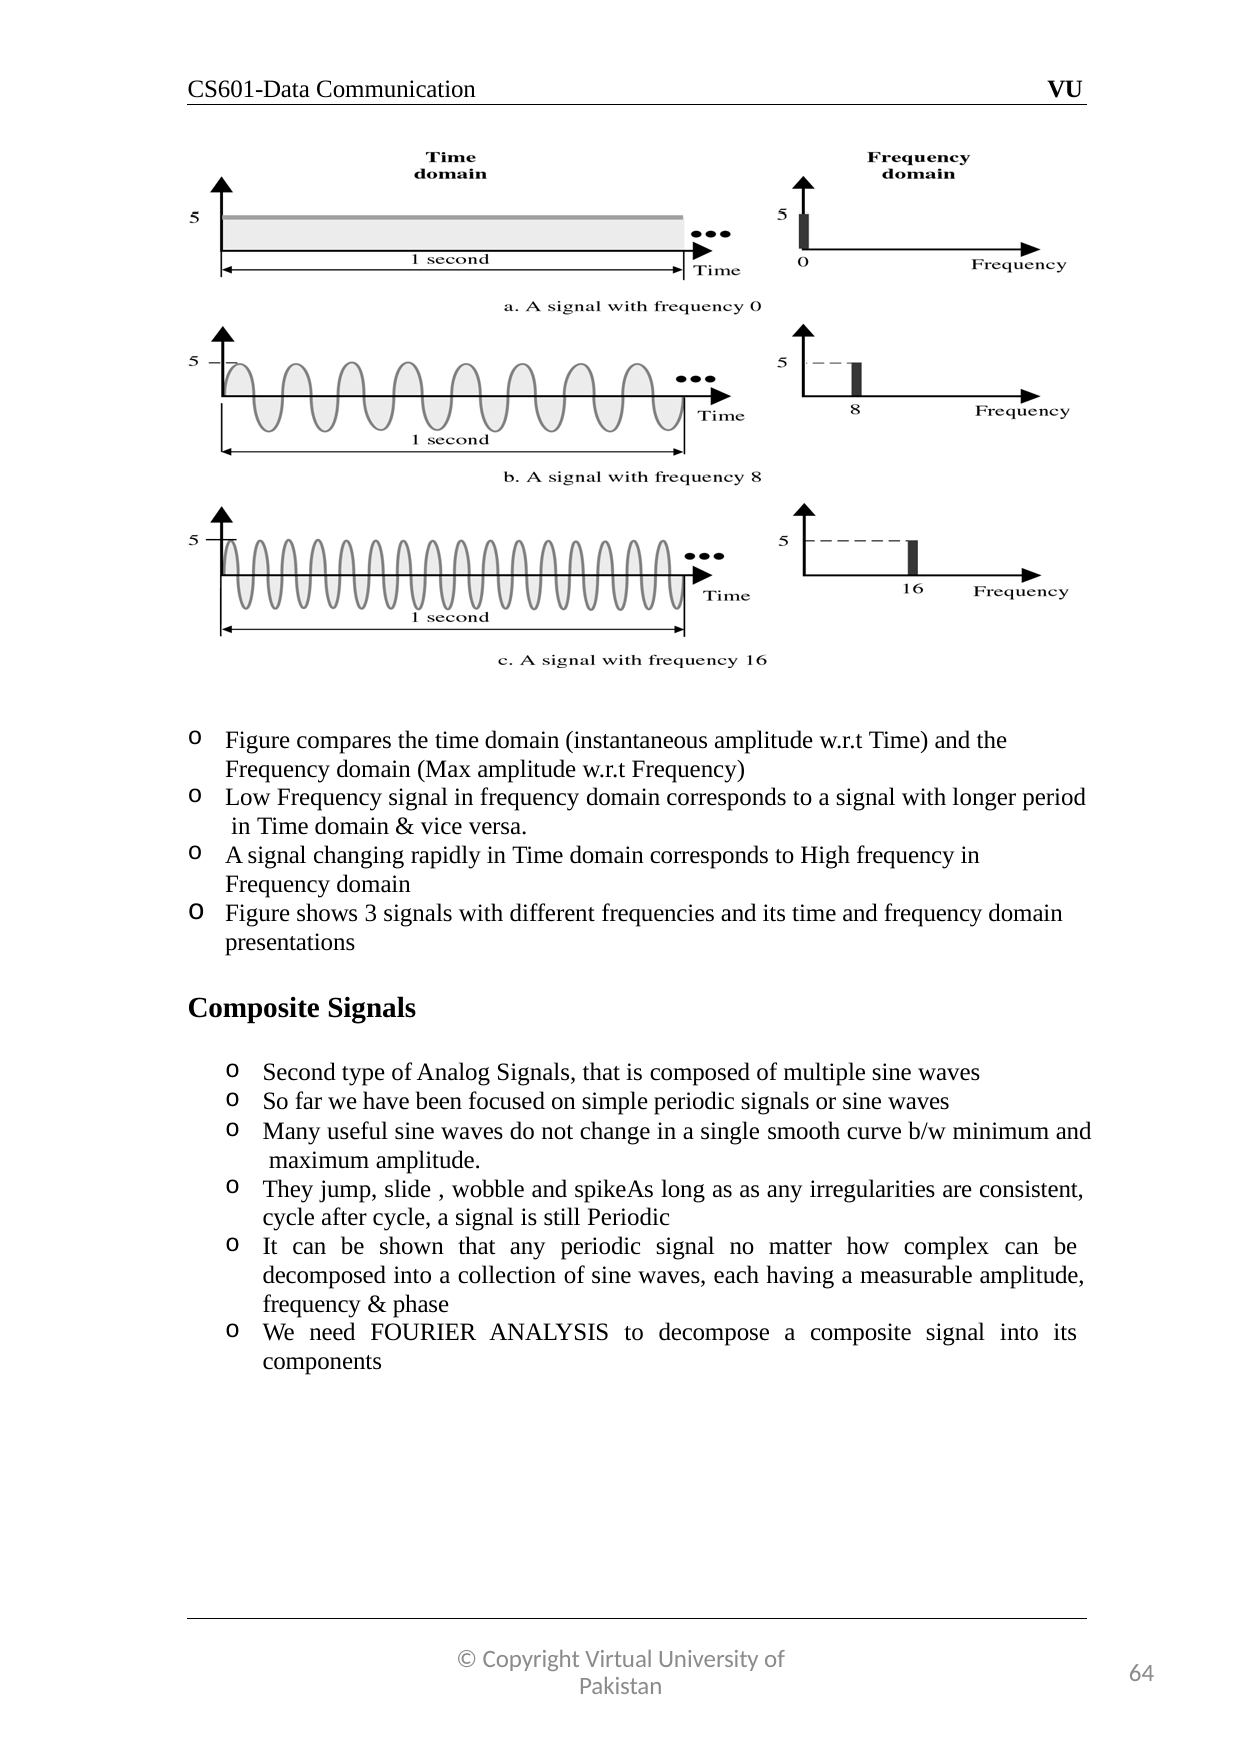

CS601-Data Communication
VU

Figure compares the time domain (instantaneous amplitude w.r.t Time) and the  Frequency domain (Max amplitude w.r.t Frequency)
Low Frequency signal in frequency domain corresponds to a signal with longer period  in Time domain & vice versa.
A signal changing rapidly in Time domain corresponds to High frequency in  Frequency domain
Figure shows 3 signals with different frequencies and its time and frequency domain  presentations

Composite Signals

Second type of Analog Signals, that is composed of multiple sine waves
So far we have been focused on simple periodic signals or sine waves
Many useful sine waves do not change in a single smooth curve b/w minimum and  maximum amplitude.
They jump, slide , wobble and spikeAs long as as any irregularities are consistent,  cycle after cycle, a signal is still Periodic
It can be shown that any periodic signal no matter how complex can be  decomposed into a collection of sine waves, each having a measurable amplitude,  frequency & phase
We need FOURIER ANALYSIS to decompose a composite signal into its  components

© Copyright Virtual University of Pakistan
64